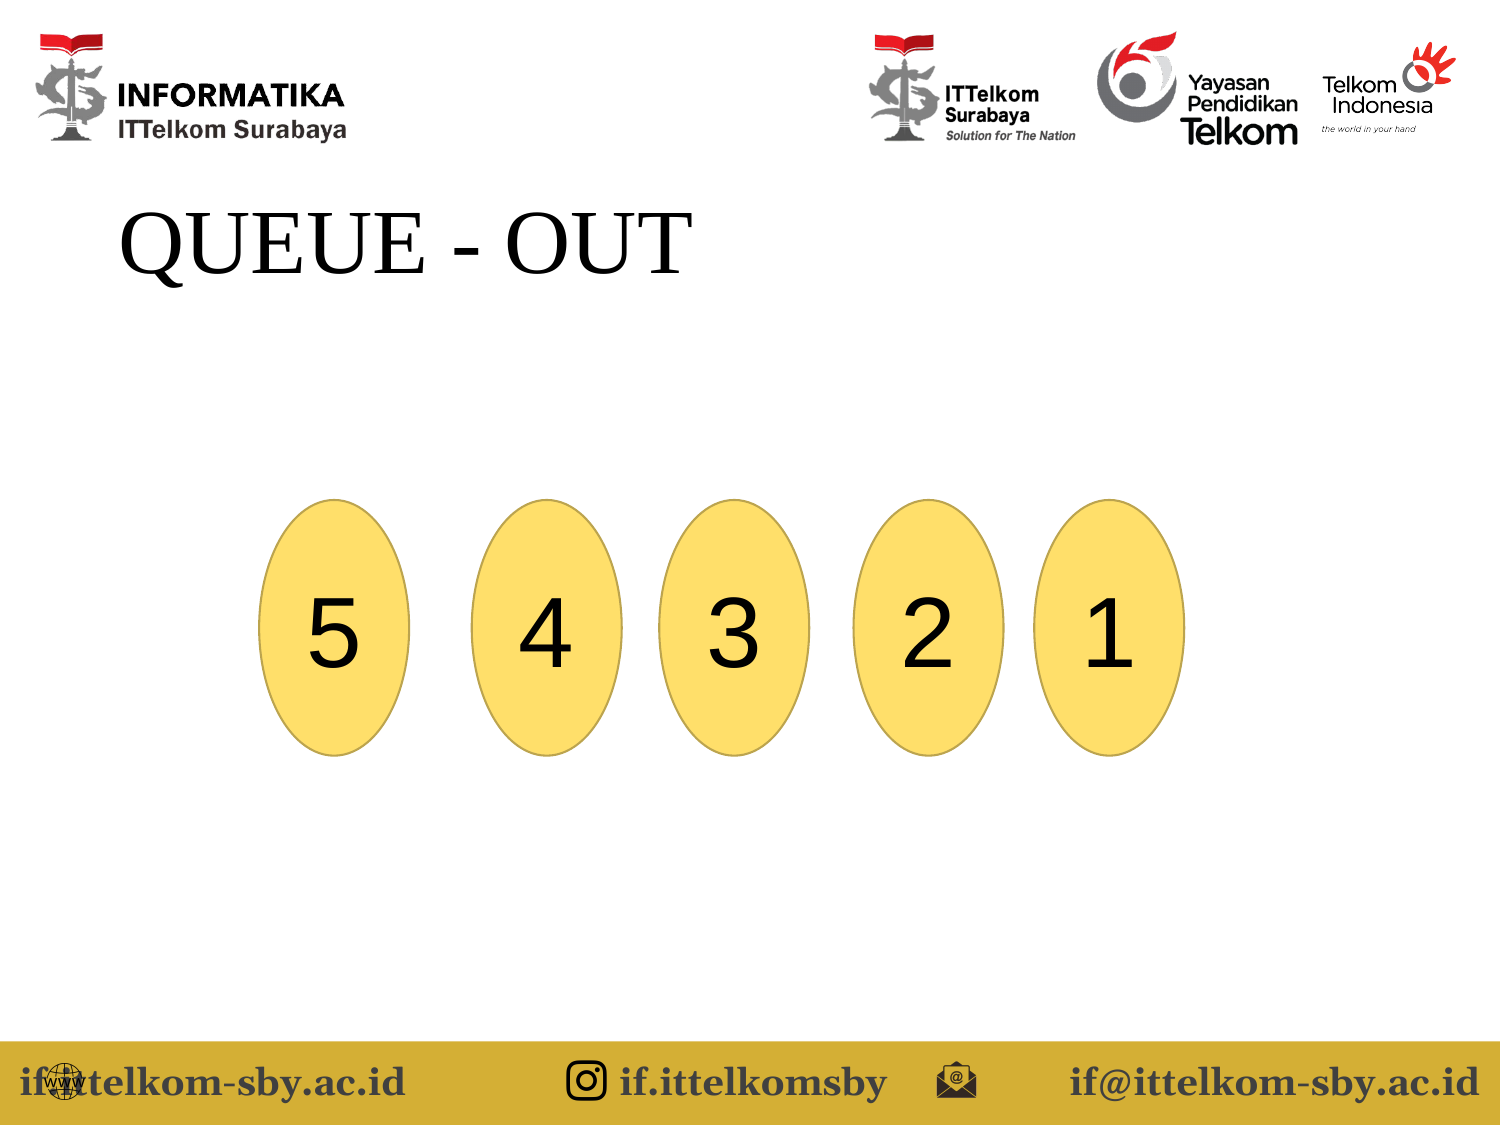

# QUEUE - OUT

5
4
3
2
1